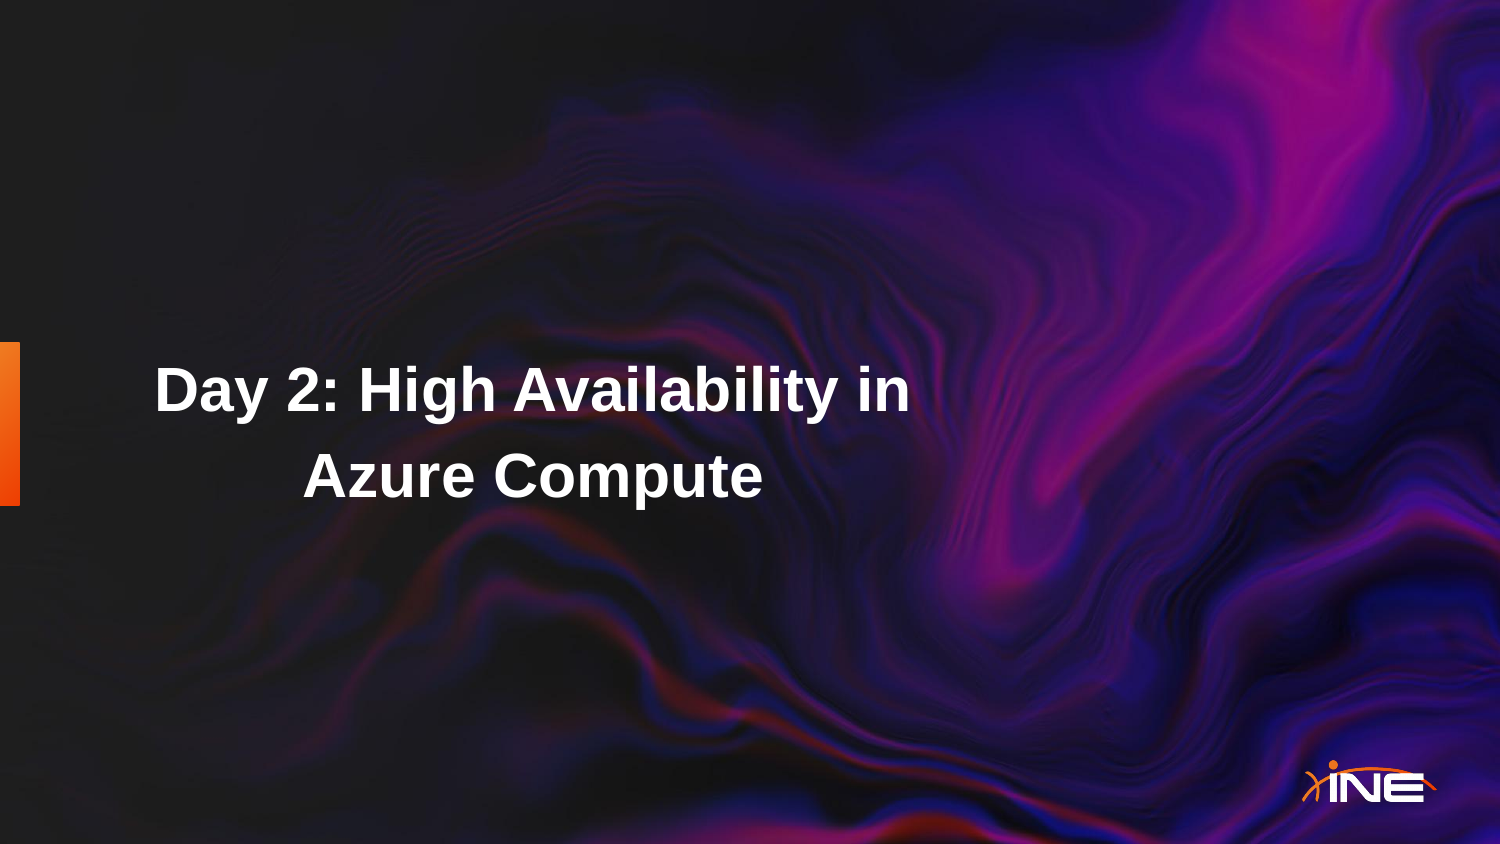

# Day 2: High Availability in Azure Compute